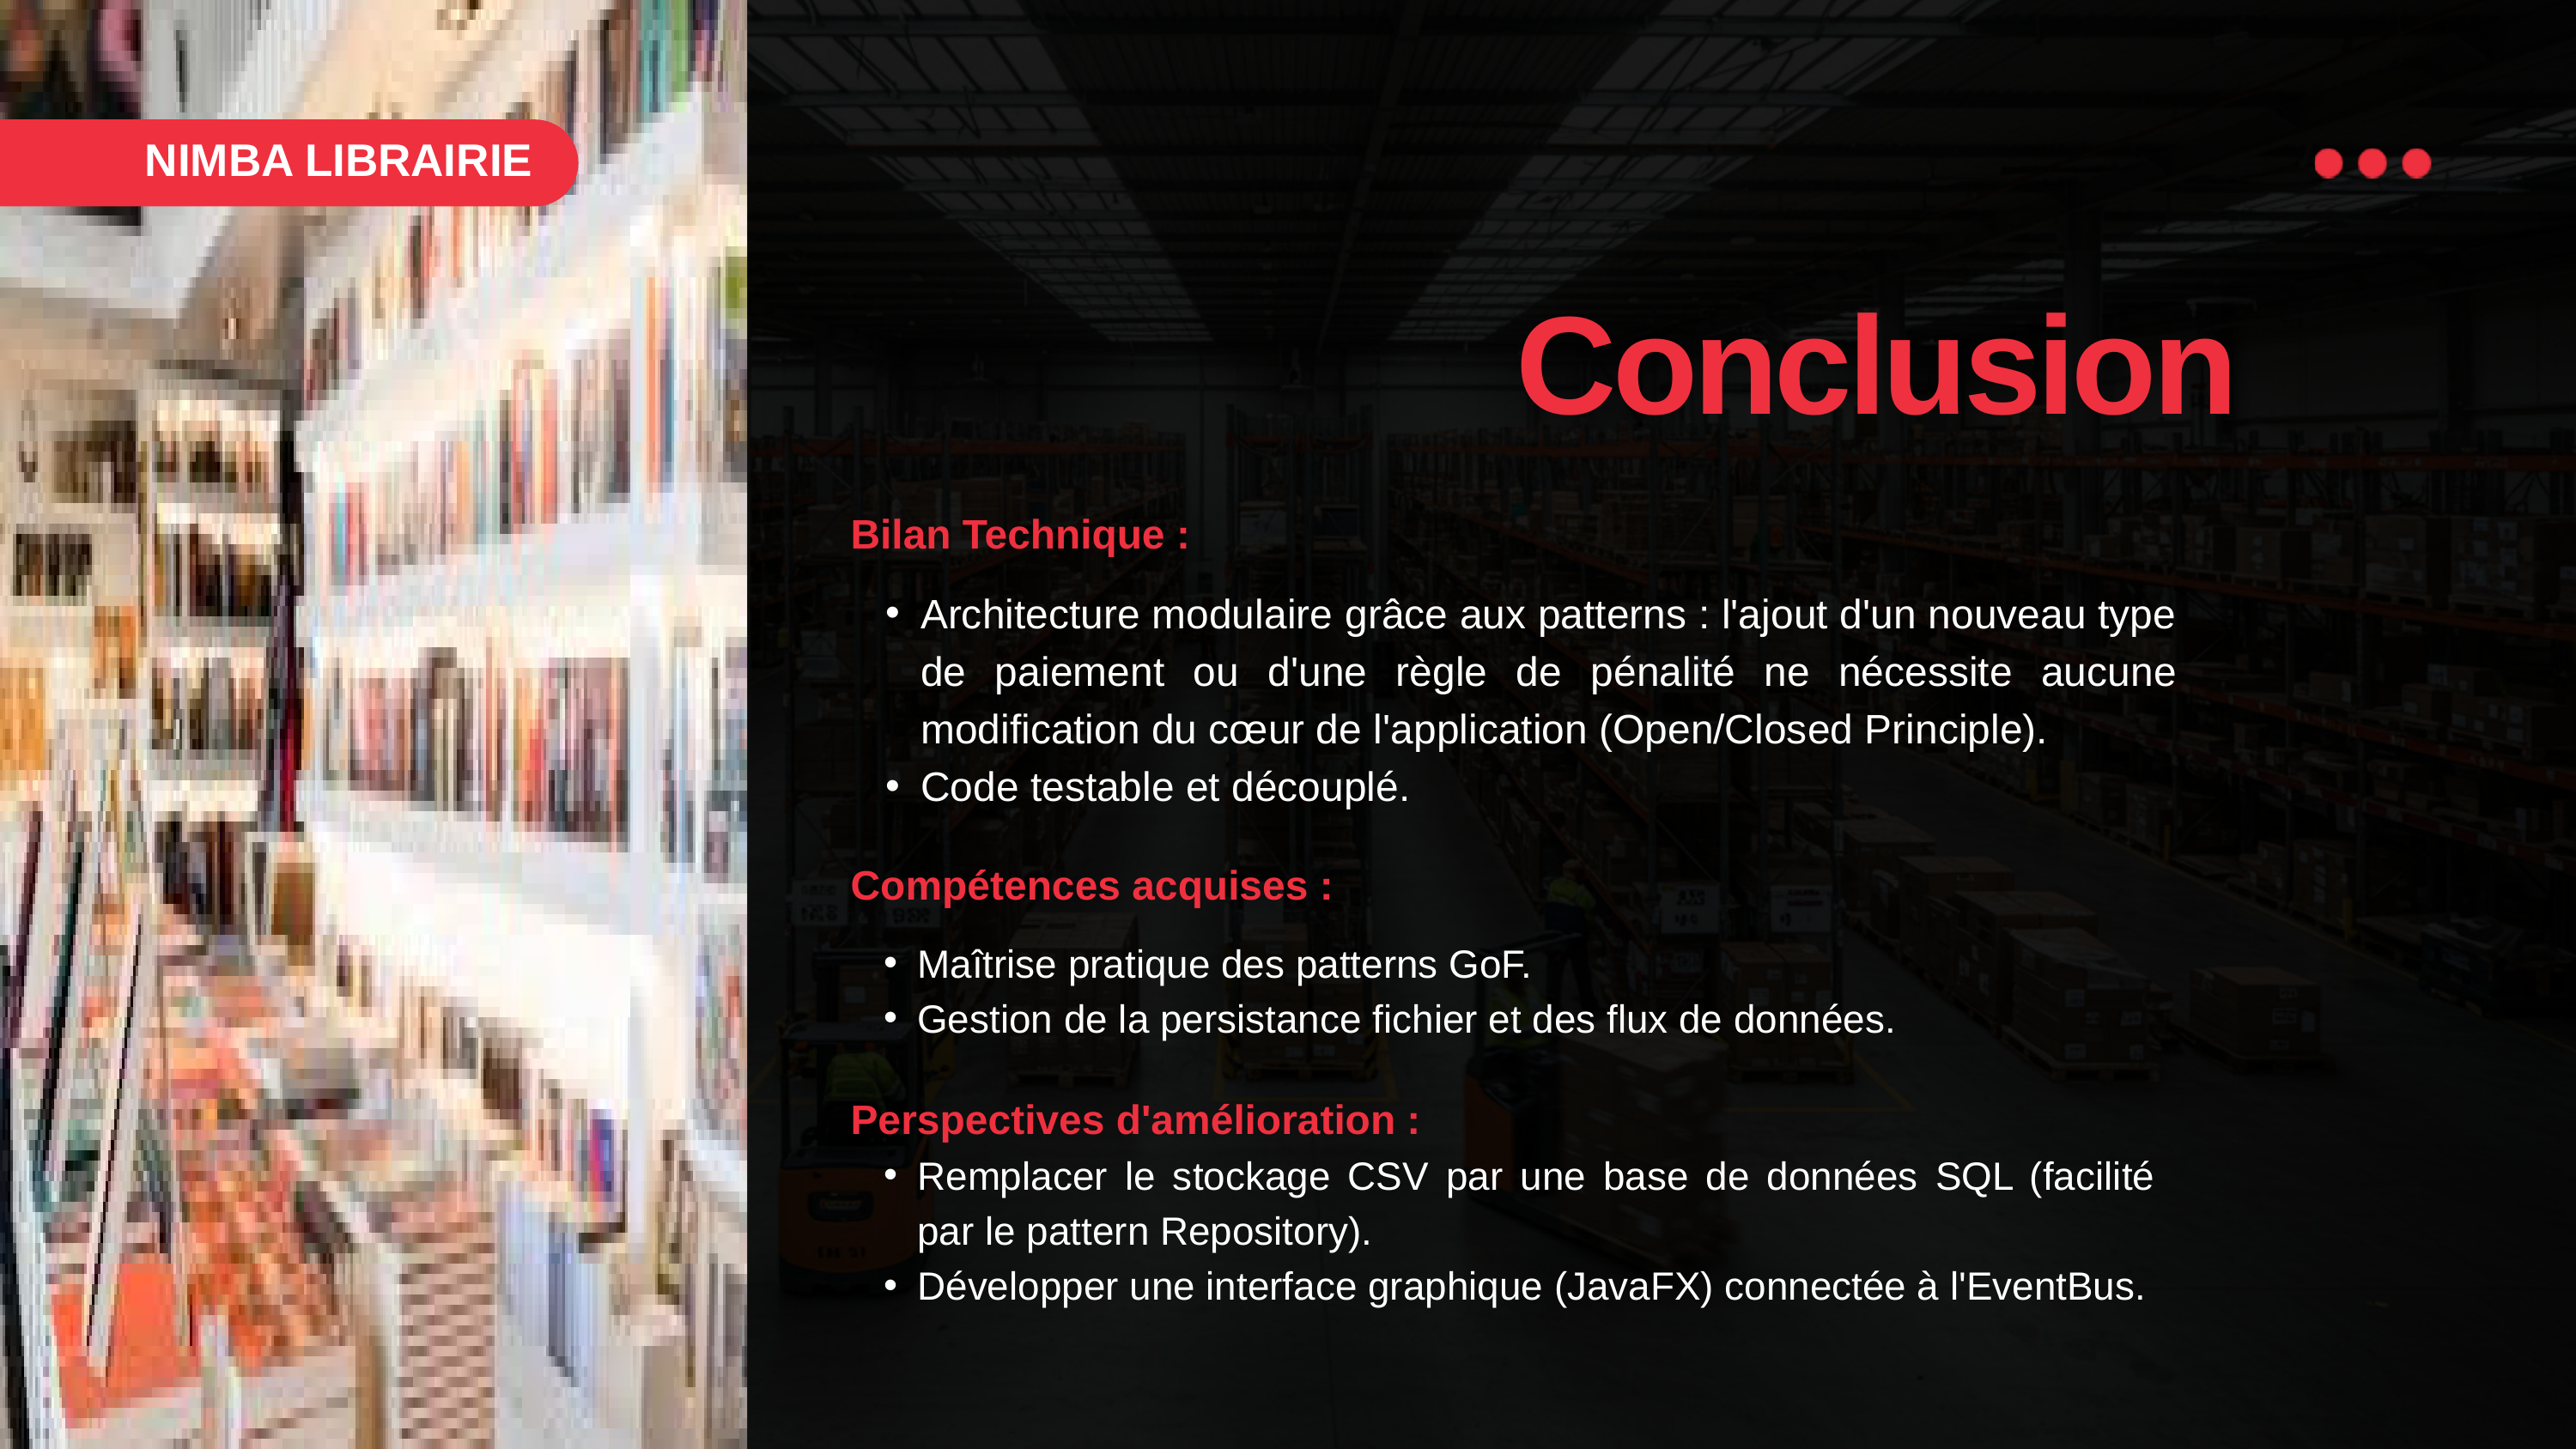

NIMBA LIBRAIRIE

Conclusion
Bilan Technique :

Architecture modulaire grâce aux patterns : l'ajout d'un nouveau type de paiement ou d'une règle de pénalité ne nécessite aucune modification du cœur de l'application (Open/Closed Principle).
Code testable et découplé.

Compétences acquises :

Maîtrise pratique des patterns GoF.
Gestion de la persistance fichier et des flux de données.

Perspectives d'amélioration :
Remplacer le stockage CSV par une base de données SQL (facilité par le pattern Repository).
Développer une interface graphique (JavaFX) connectée à l'EventBus.